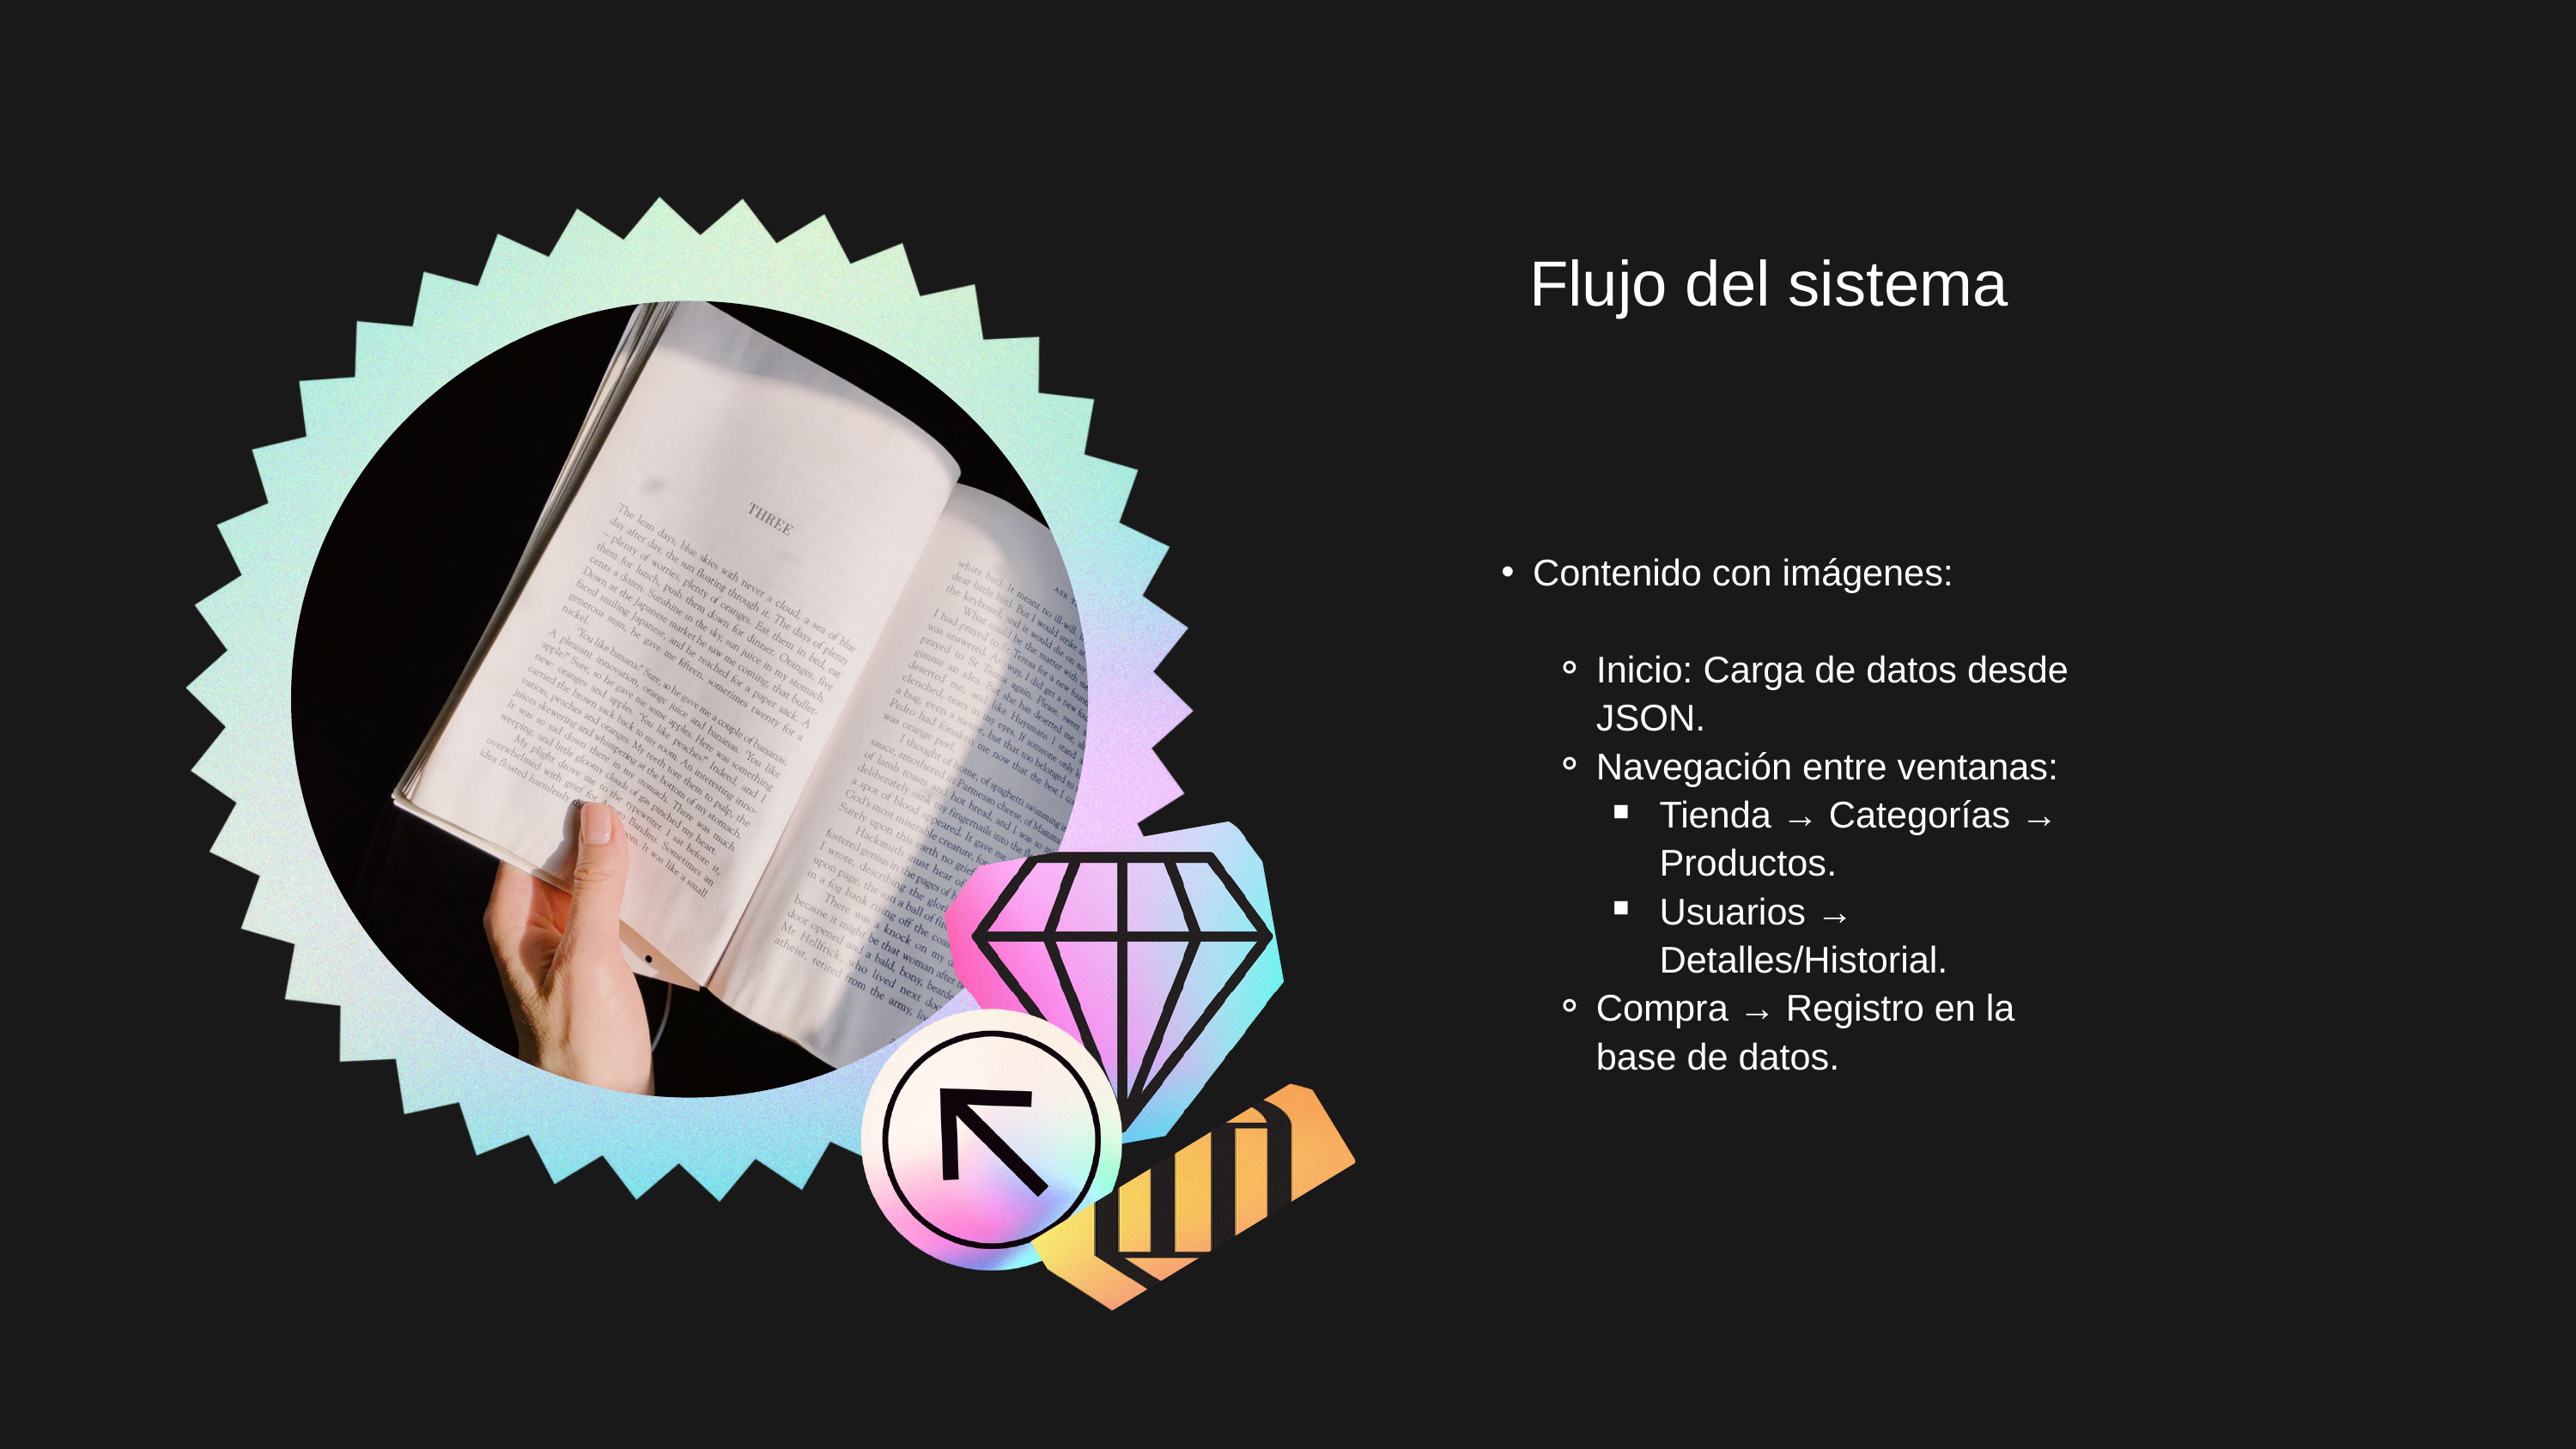

Flujo del sistema

Contenido con imágenes:

Inicio: Carga de datos desde JSON.
Navegación entre ventanas:
Tienda → Categorías → Productos.
Usuarios → Detalles/Historial.
Compra → Registro en la base de datos.